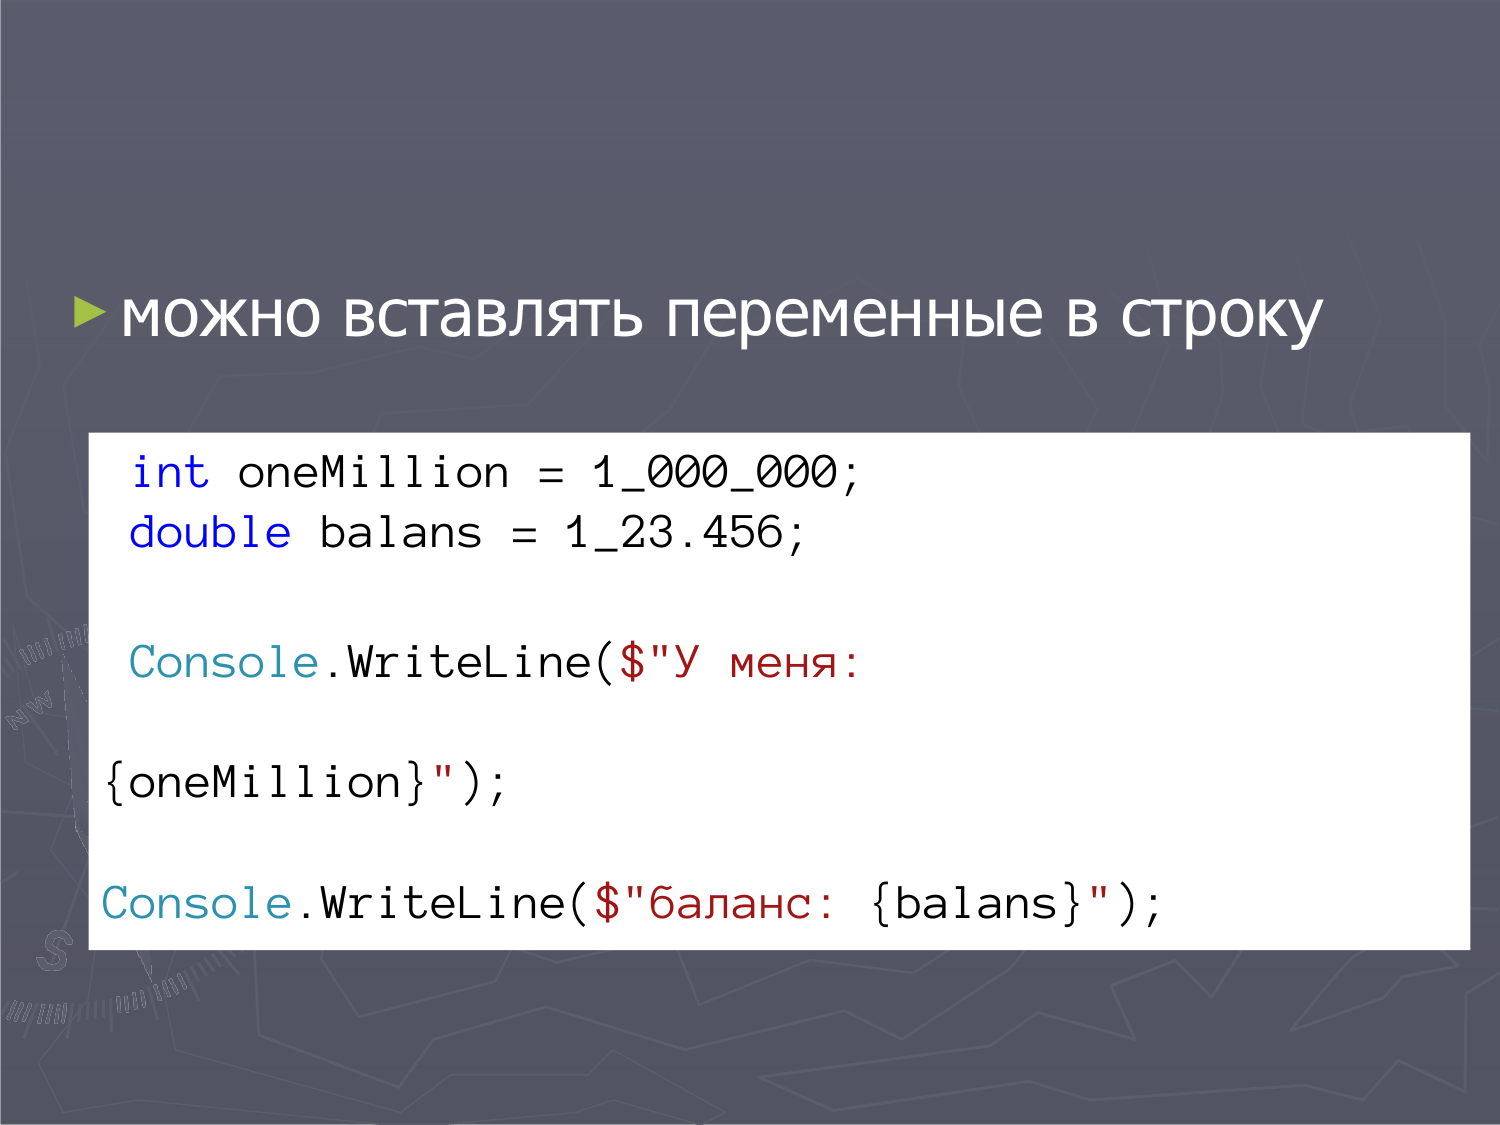

можно вставлять переменные в строку

int oneMillion = 1_000_000;  double balans = 1_23.456;
Console.WriteLine($"У меня: {oneMillion}");  Console.WriteLine($"баланс: {balans}");